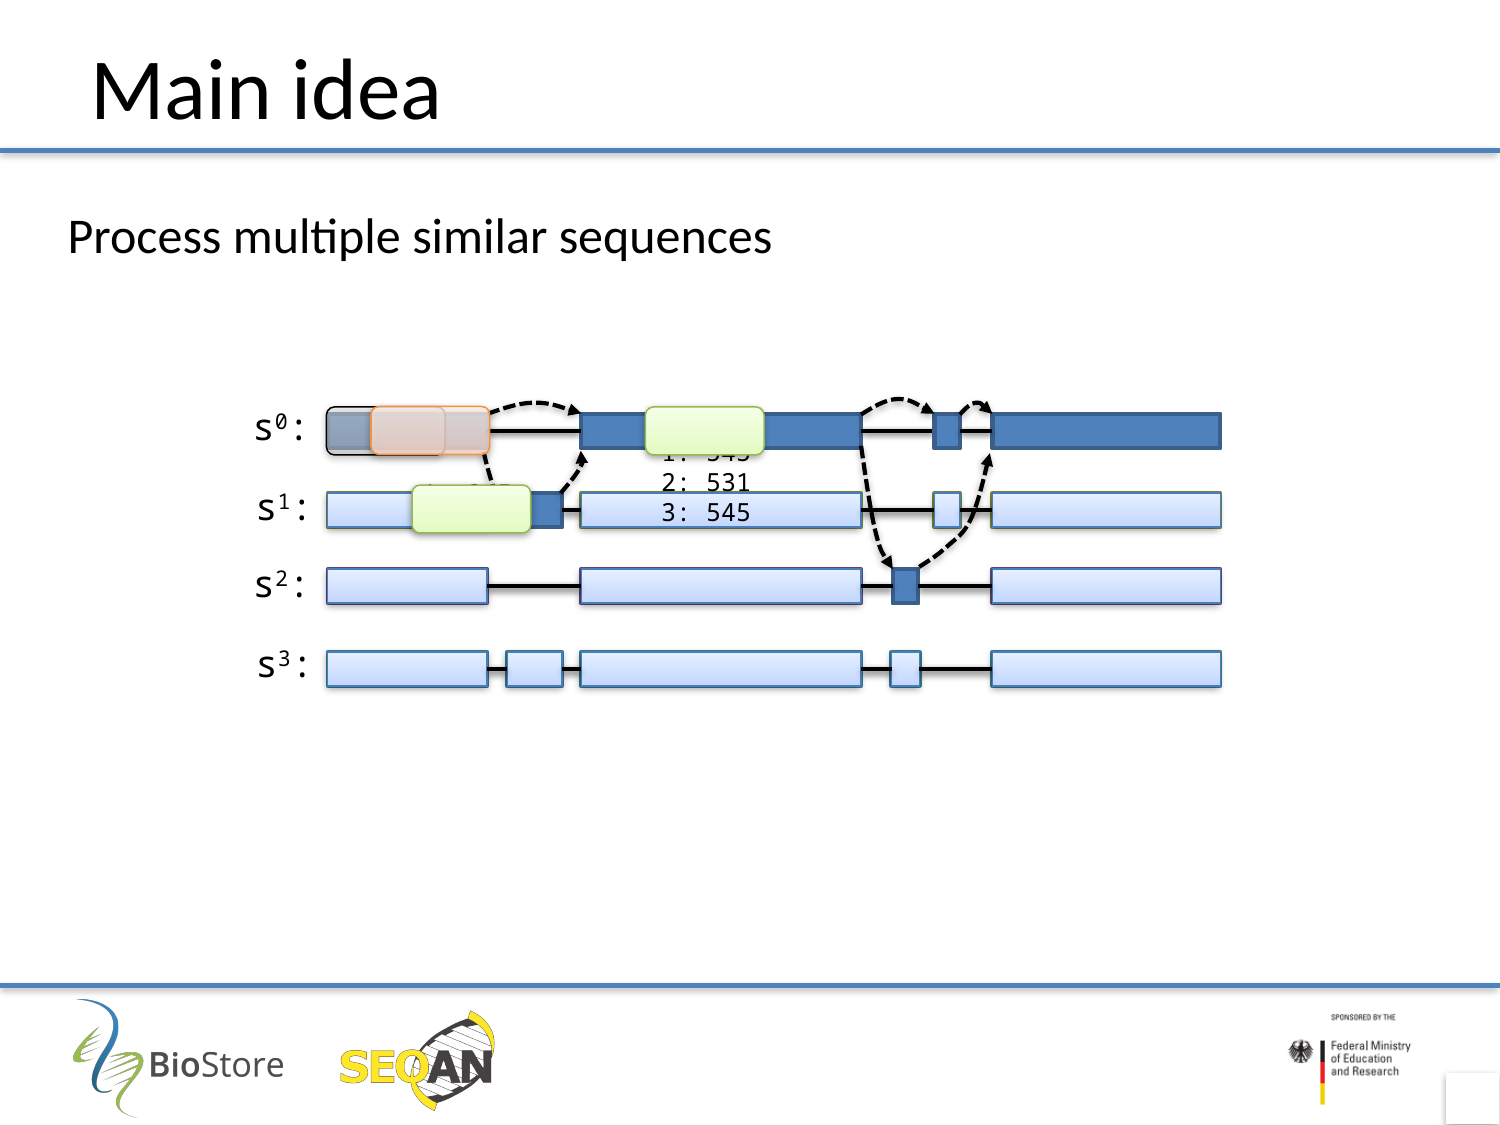

# Main idea
Process multiple similar sequences
s0:
0: 531
1: 545
2: 531
3: 545

1: 245
3: 245
s1:

s2:

s3: